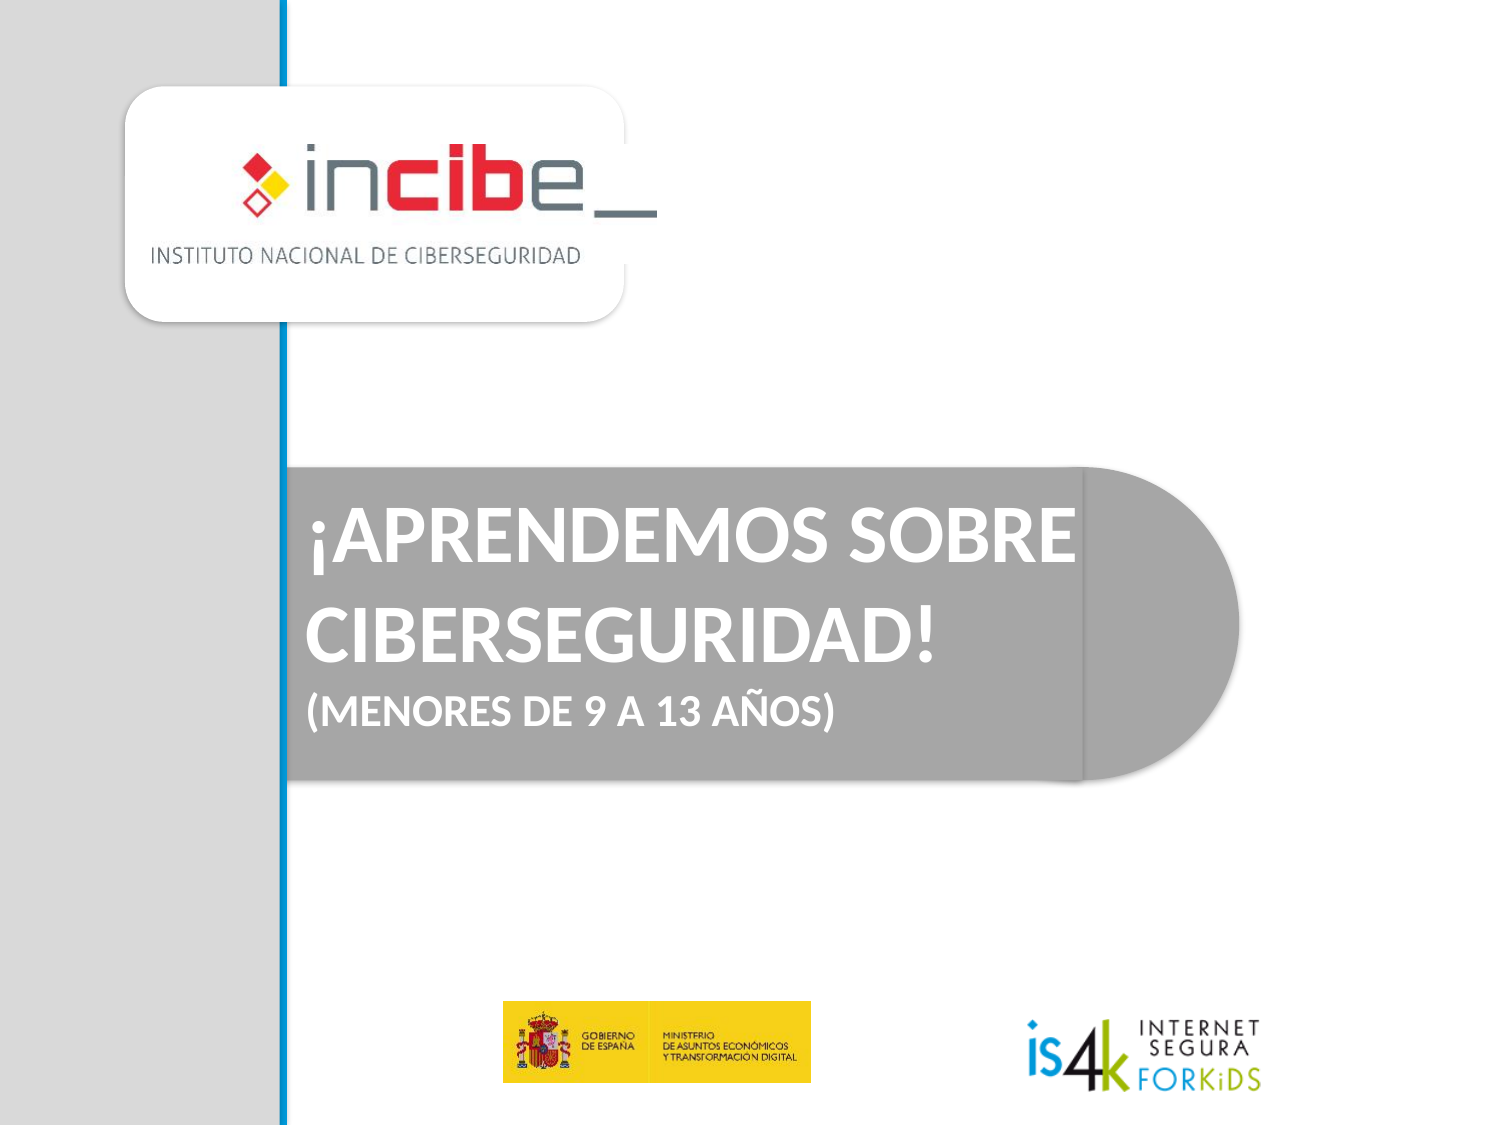

# ¡APRENDEMOS SOBRE CIBERSEGURIDAD! (MENORES DE 9 A 13 AÑOS)